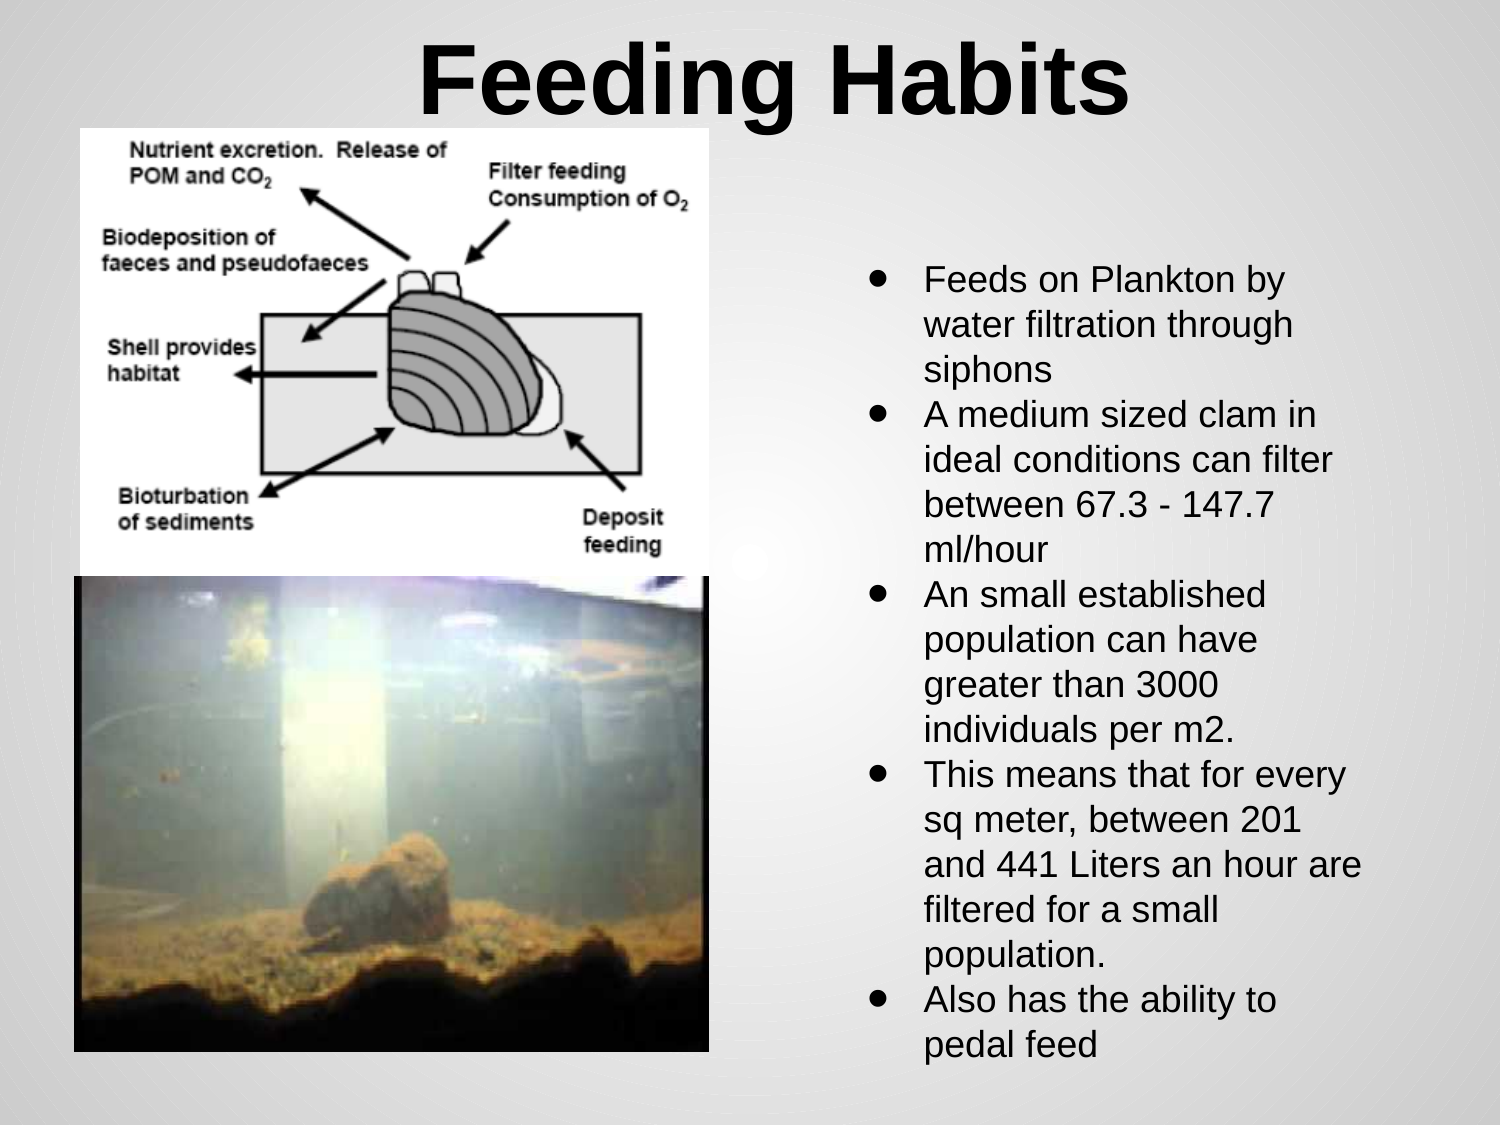

# Feeding Habits

Feeds on Plankton by water filtration through siphons
A medium sized clam in ideal conditions can filter between 67.3 - 147.7 ml/hour
An small established population can have greater than 3000 individuals per m2.
This means that for every sq meter, between 201 and 441 Liters an hour are filtered for a small population.
Also has the ability to pedal feed